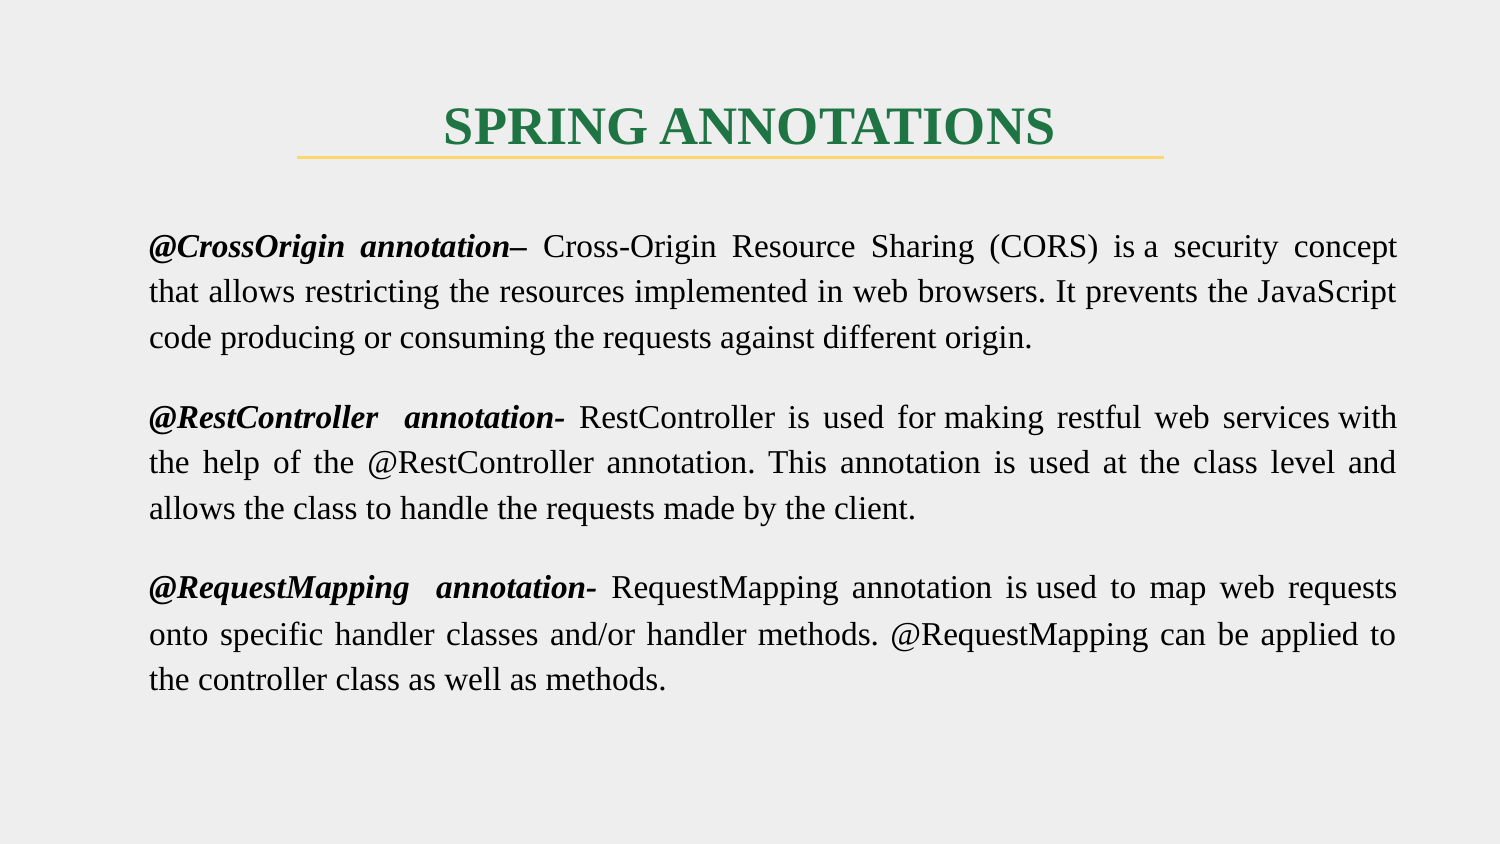

# SPRING ANNOTATIONS
@CrossOrigin annotation– Cross-Origin Resource Sharing (CORS) is a security concept that allows restricting the resources implemented in web browsers. It prevents the JavaScript code producing or consuming the requests against different origin.
@RestController  annotation- RestController is used for making restful web services with the help of the @RestController annotation. This annotation is used at the class level and allows the class to handle the requests made by the client.
@RequestMapping  annotation- RequestMapping annotation is used to map web requests onto specific handler classes and/or handler methods. @RequestMapping can be applied to the controller class as well as methods.